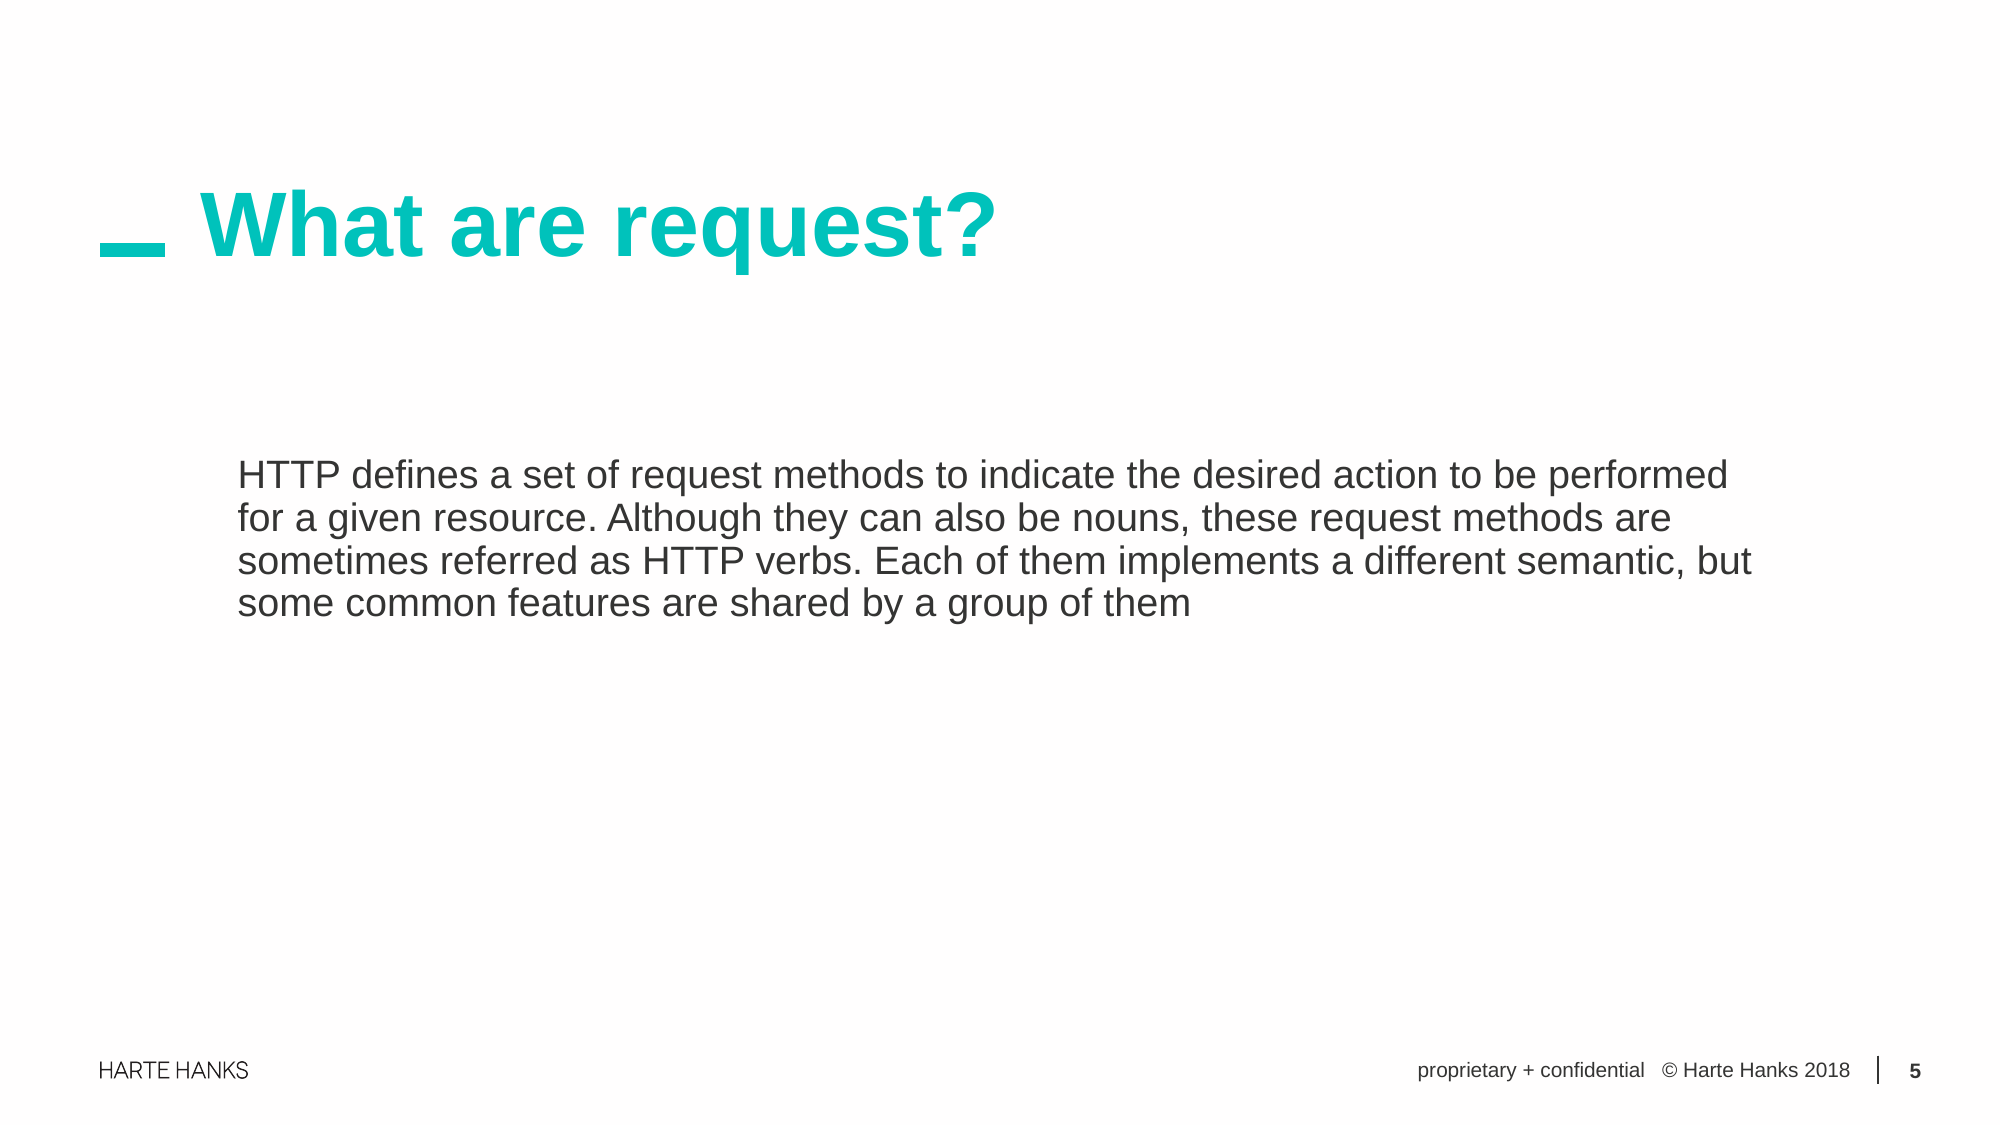

What are request?
HTTP defines a set of request methods to indicate the desired action to be performed for a given resource. Although they can also be nouns, these request methods are sometimes referred as HTTP verbs. Each of them implements a different semantic, but some common features are shared by a group of them